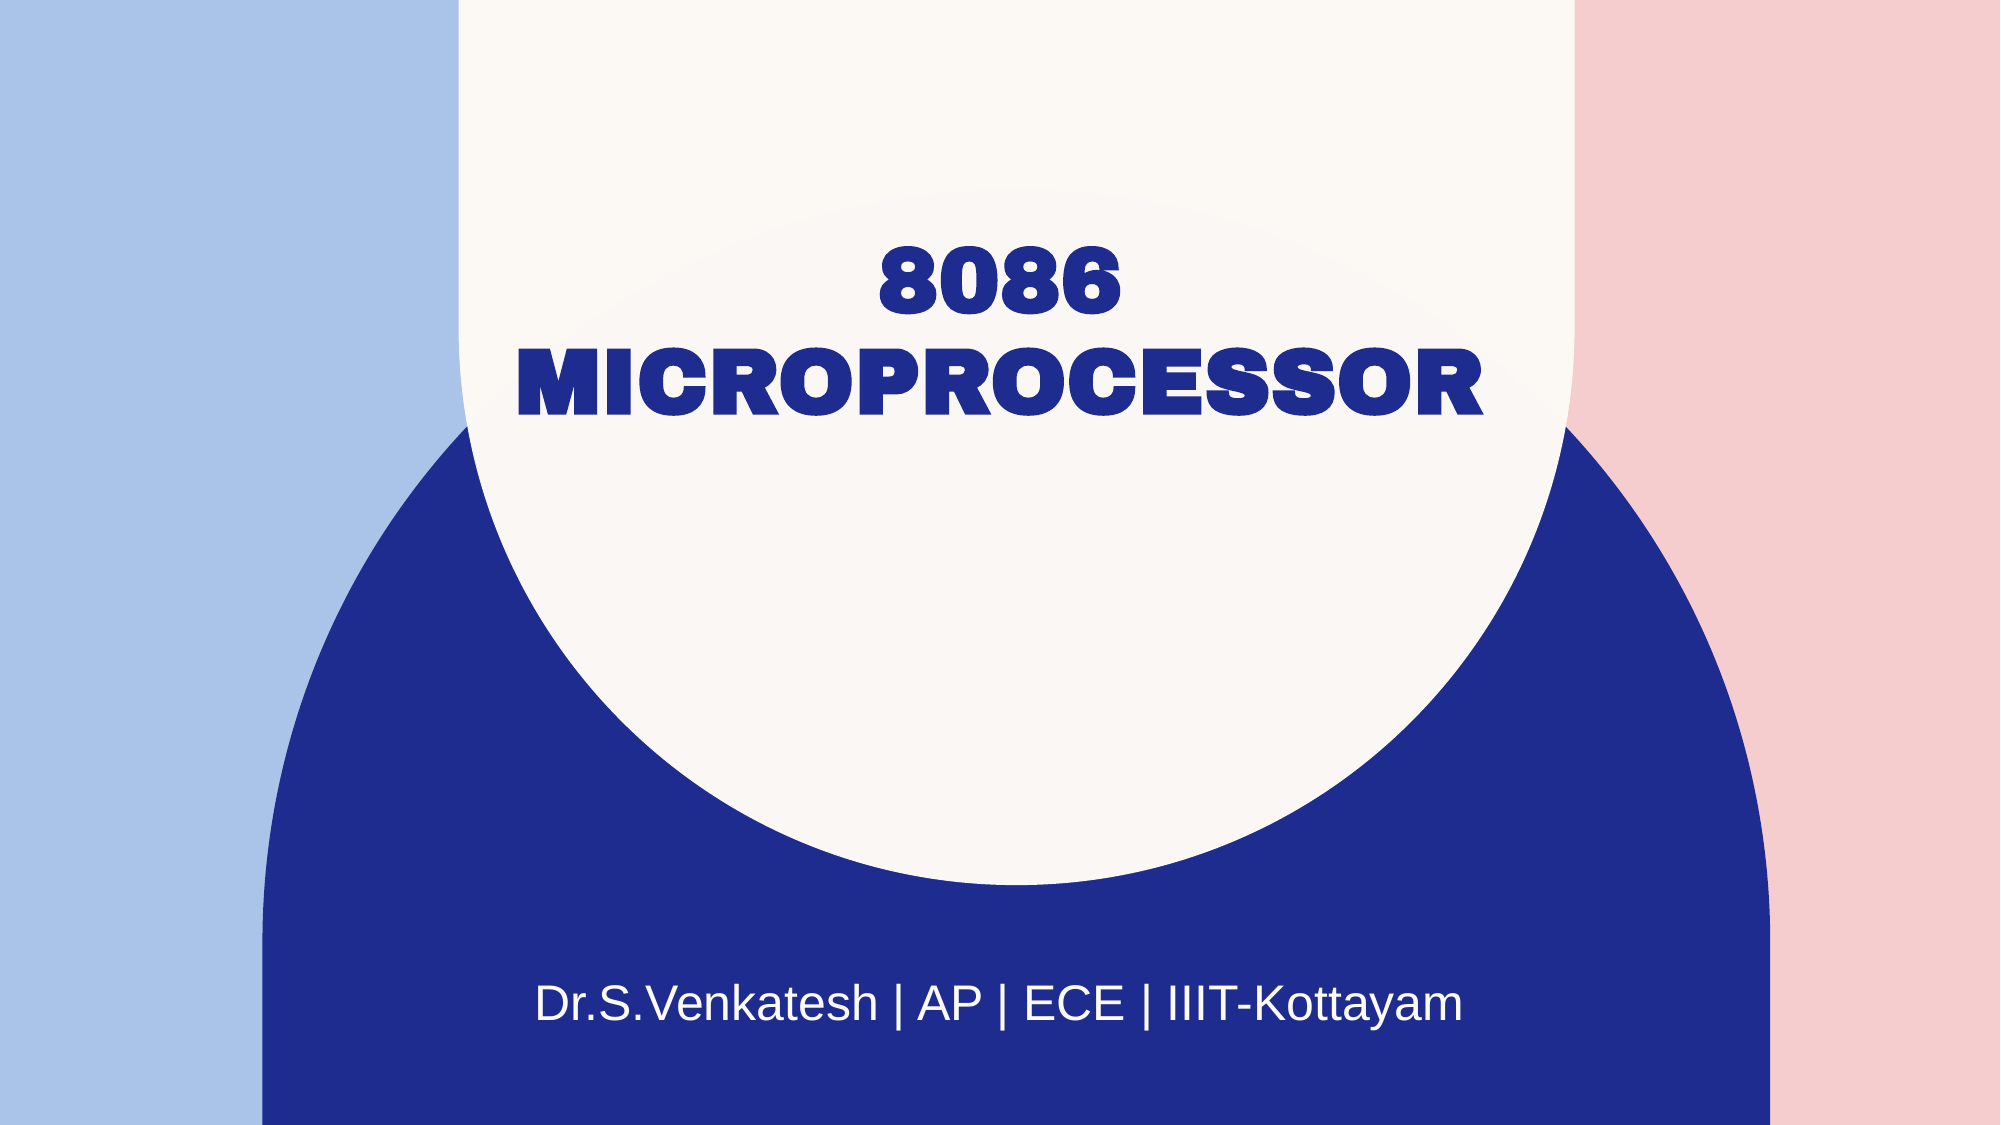

# 8086 Microprocessor
Dr.S.Venkatesh | AP | ECE | IIIT-Kottayam